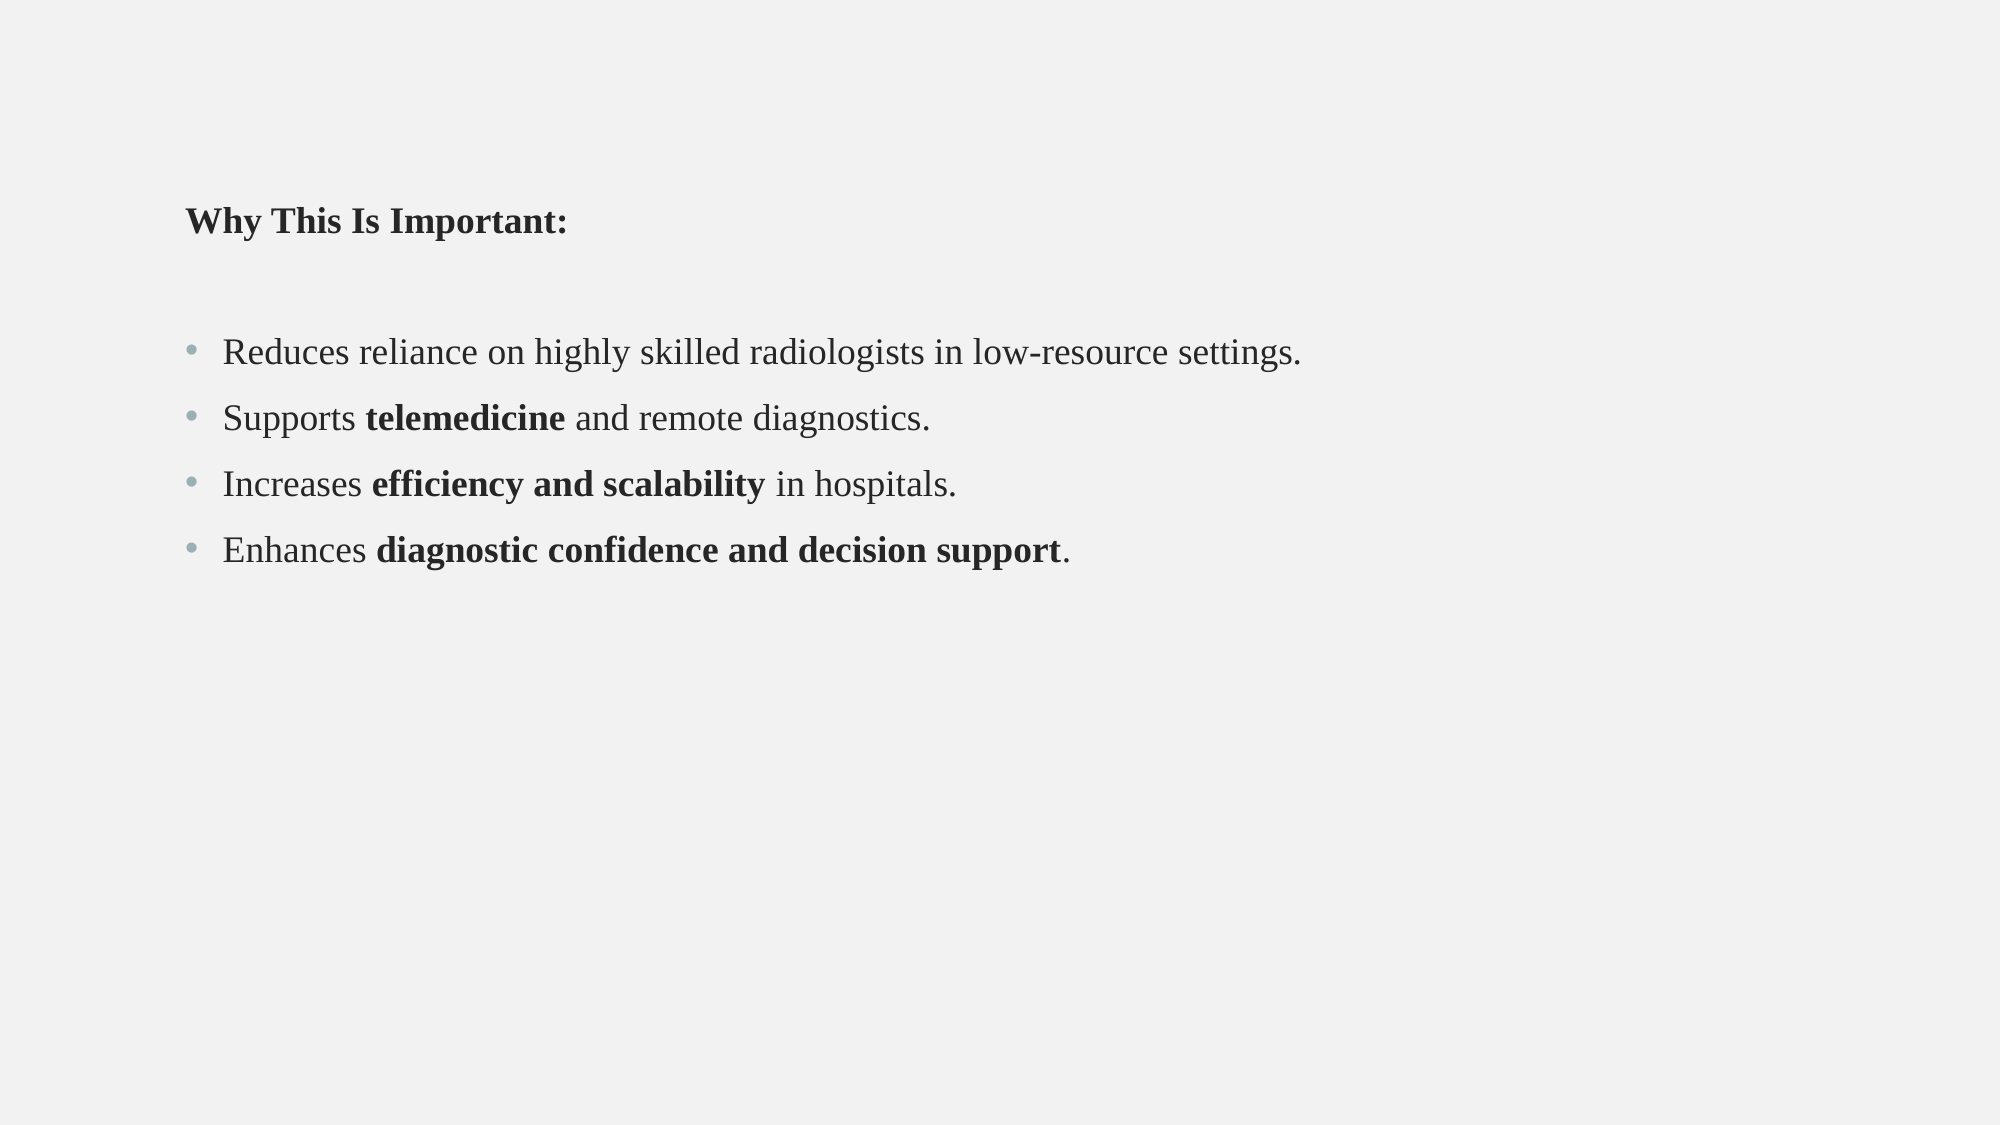

Why This Is Important:

Reduces reliance on highly skilled radiologists in low-resource settings.
Supports telemedicine and remote diagnostics.
Increases efficiency and scalability in hospitals.
Enhances diagnostic confidence and decision support.